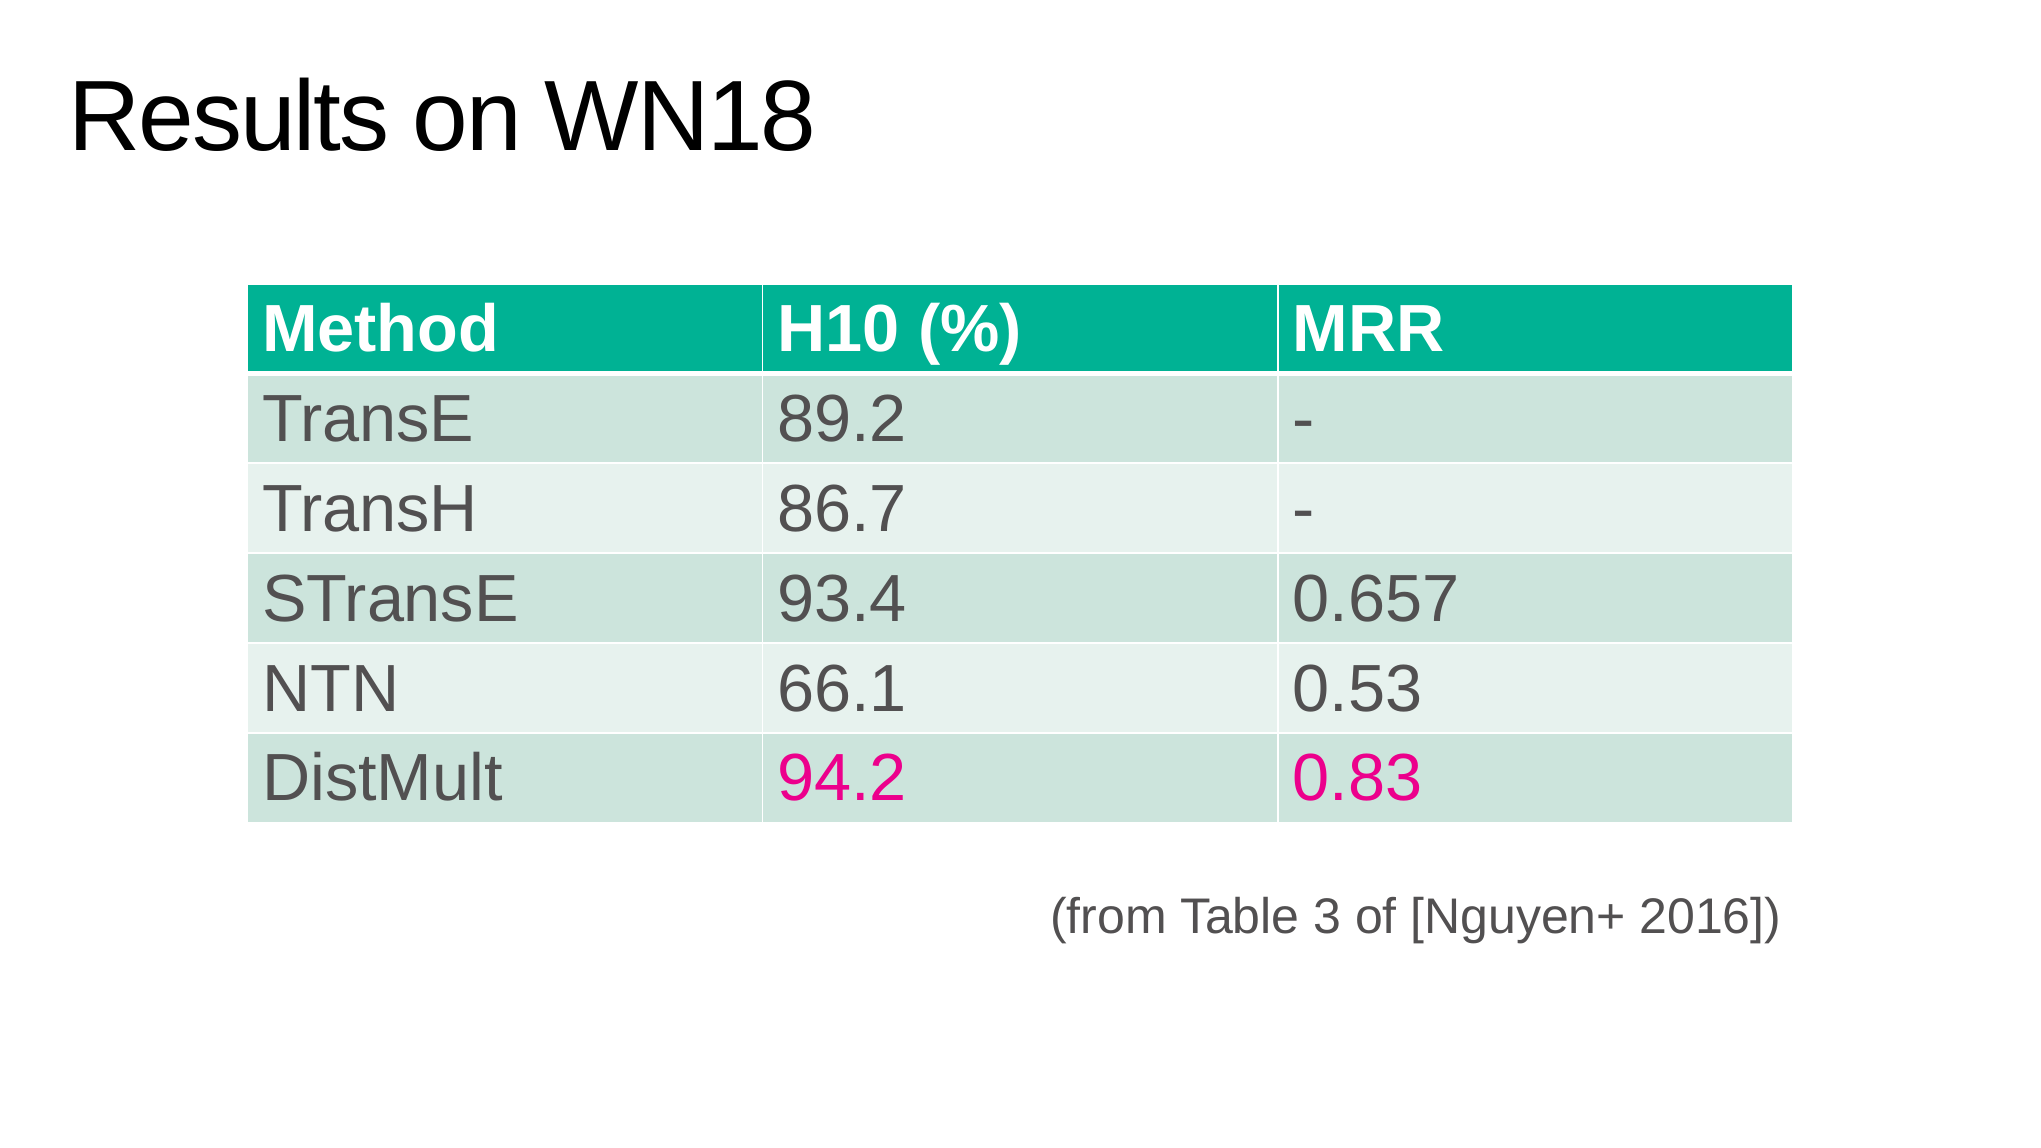

# Results on WN18
| Method | H10 (%) | MRR |
| --- | --- | --- |
| TransE | 89.2 | - |
| TransH | 86.7 | - |
| STransE | 93.4 | 0.657 |
| NTN | 66.1 | 0.53 |
| DistMult | 94.2 | 0.83 |
(from Table 3 of [Nguyen+ 2016])